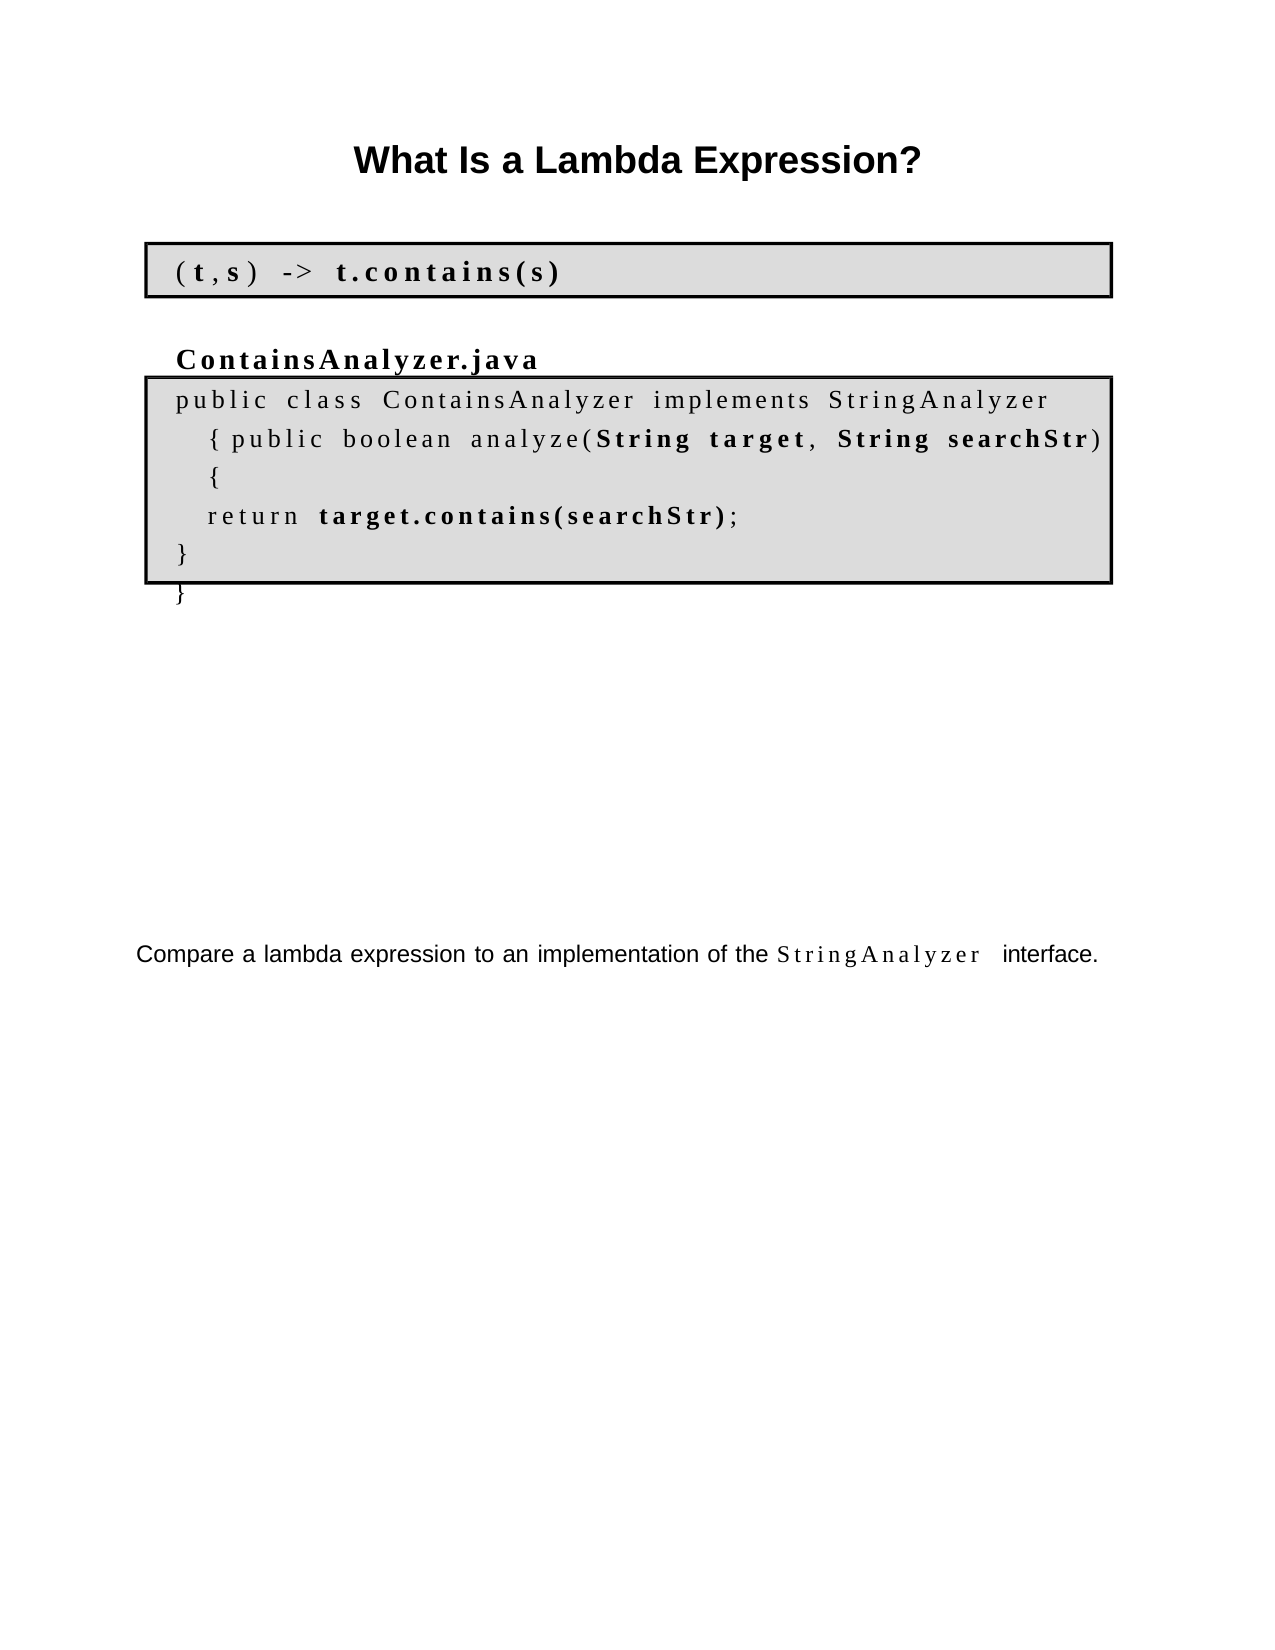

What Is a Lambda Expression?

(t,s)  ->  t.contains(s)

ContainsAnalyzer.java
public class ContainsAnalyzer implements StringAnalyzer { public boolean analyze(String target, String searchStr){
return target.contains(searchStr);
}
}

Compare a lambda expression to an implementation of the StringAnalyzer  interface.